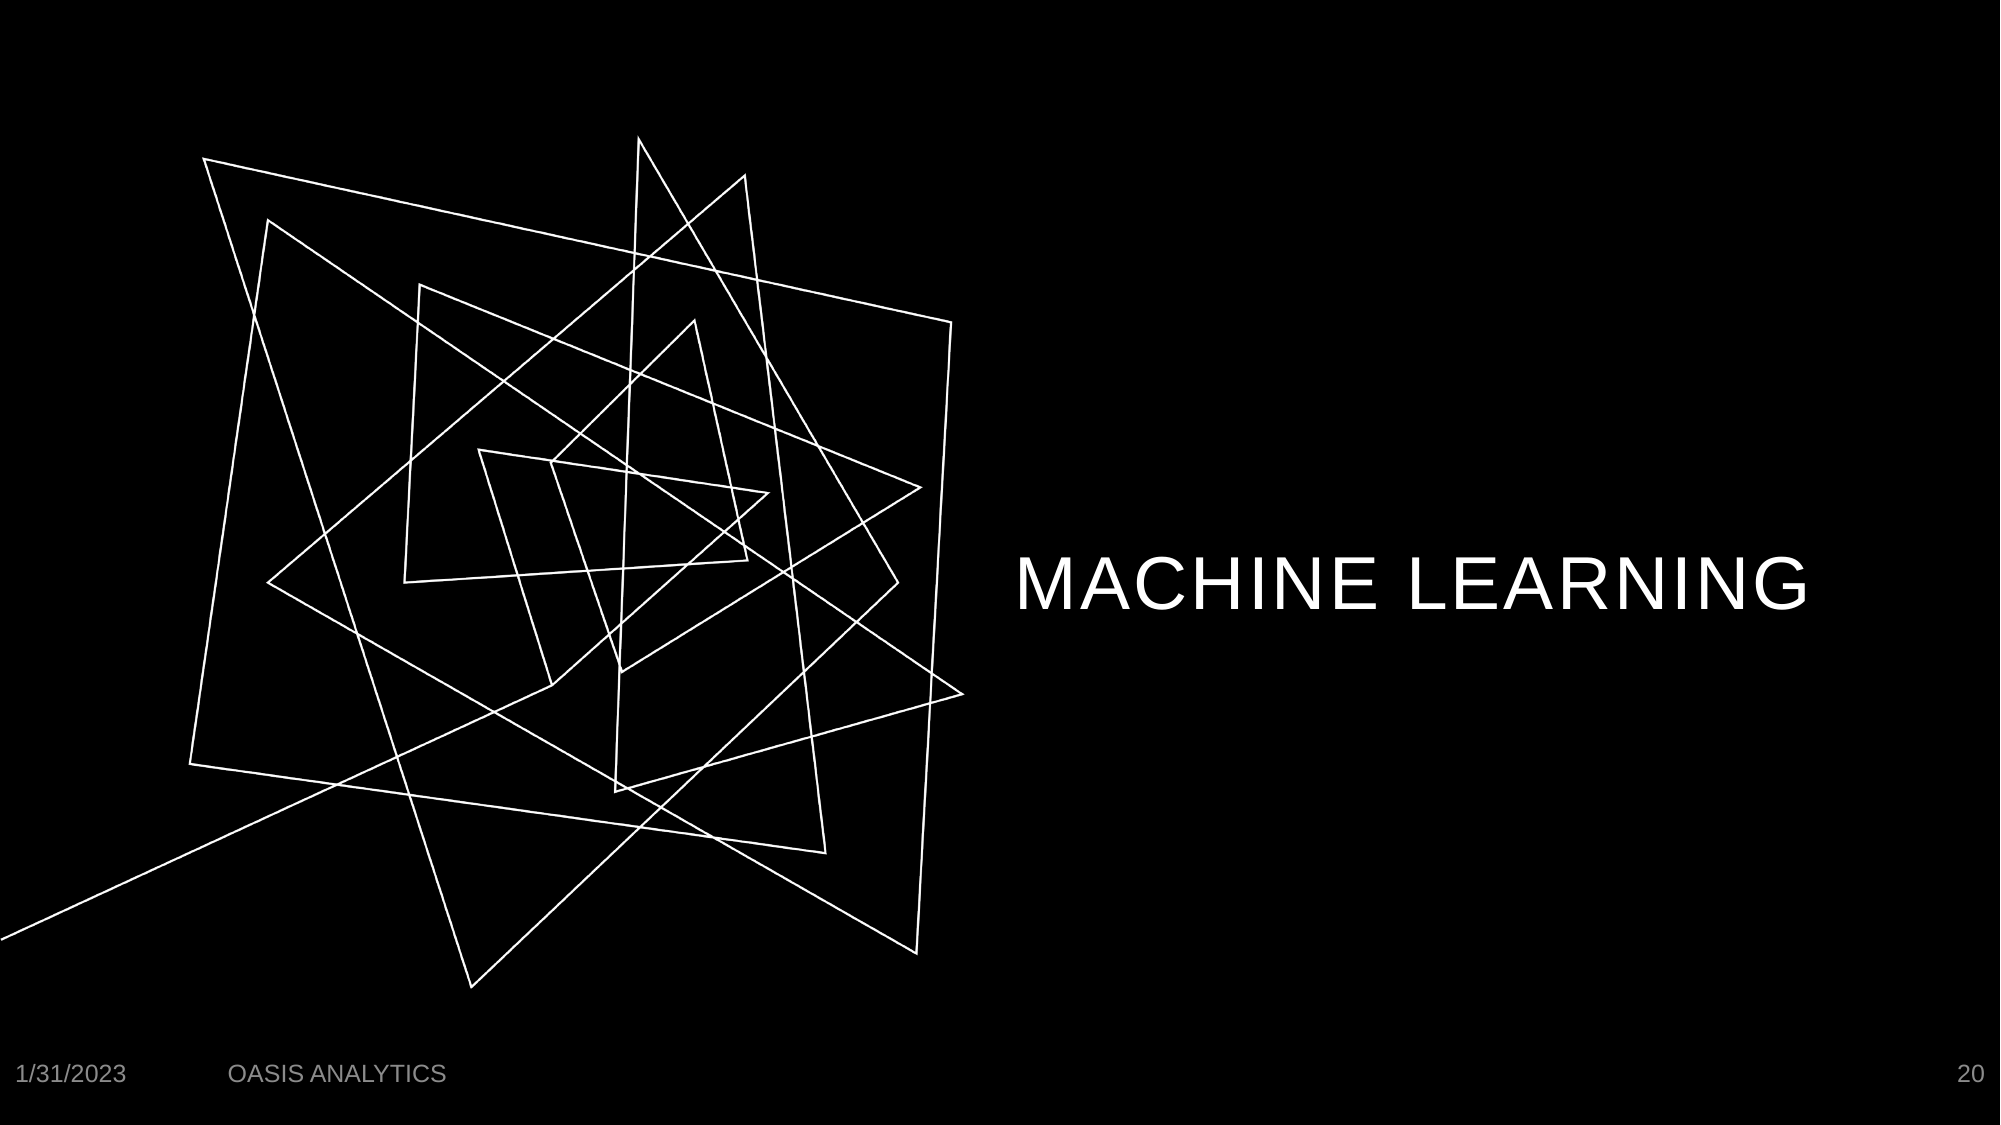

# MACHINE learning
1/31/2023
OASIS ANALYTICS
20